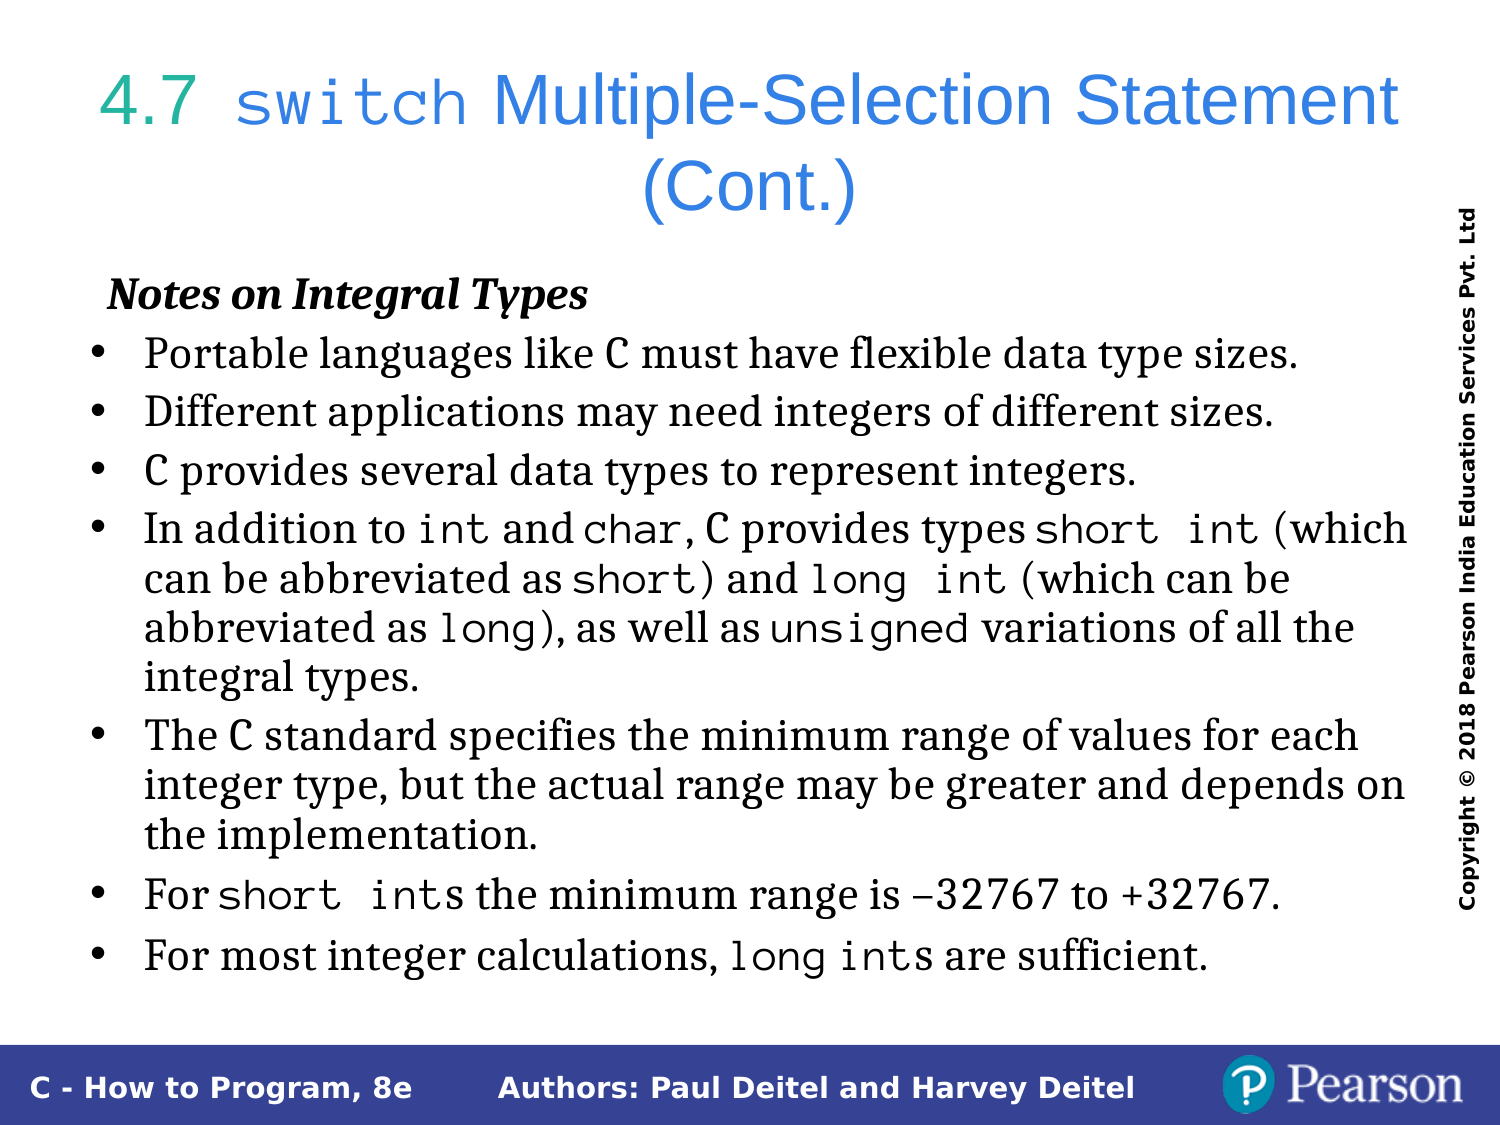

# 4.7  switch Multiple-Selection Statement (Cont.)
Notes on Integral Types
Portable languages like C must have flexible data type sizes.
Different applications may need integers of different sizes.
C provides several data types to represent integers.
In addition to int and char, C provides types short int (which can be abbreviated as short) and long int (which can be abbreviated as long), as well as unsigned variations of all the integral types.
The C standard specifies the minimum range of values for each integer type, but the actual range may be greater and depends on the implementation.
For short ints the minimum range is –32767 to +32767.
For most integer calculations, long ints are sufficient.